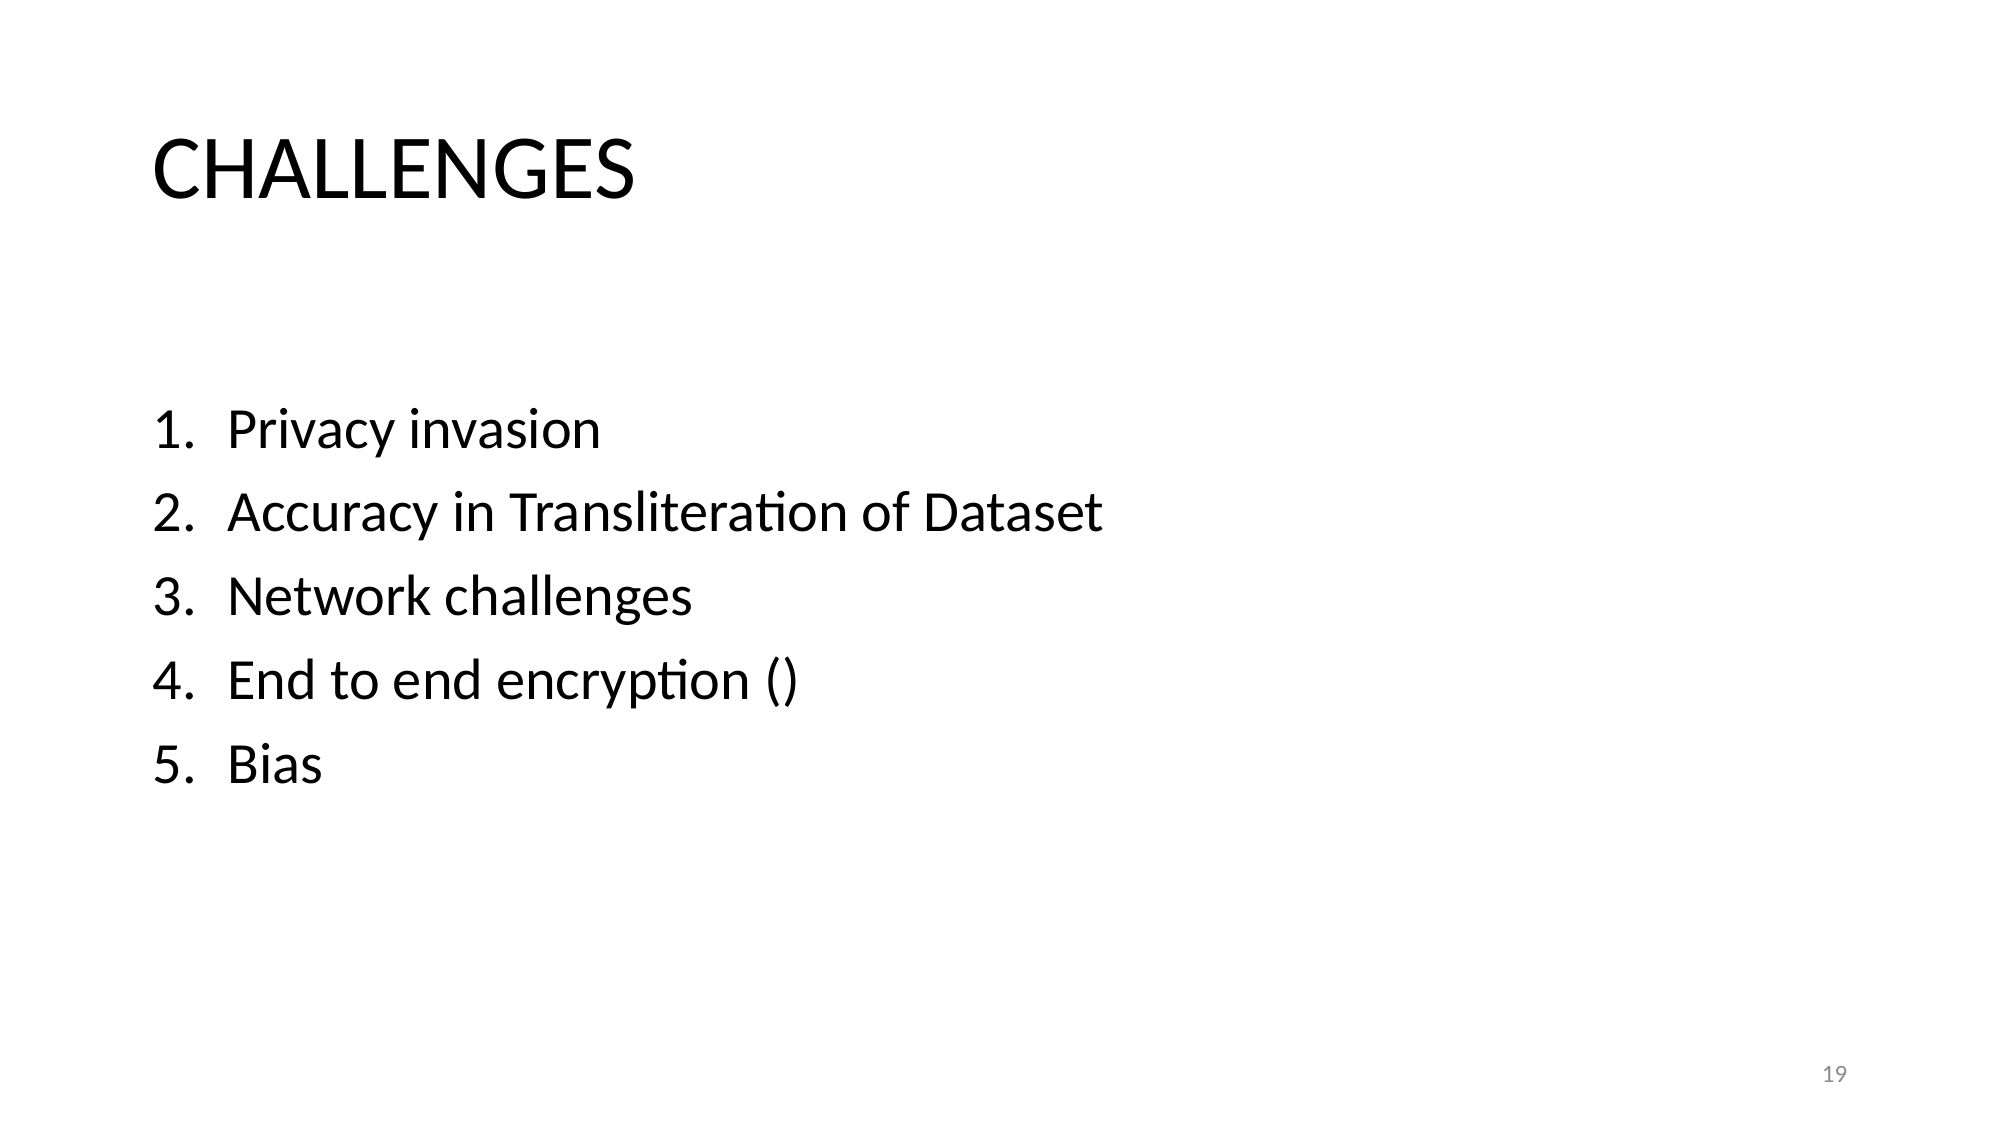

# CHALLENGES

Privacy invasion
Accuracy in Transliteration of Dataset
Network challenges
End to end encryption ()
Bias
19